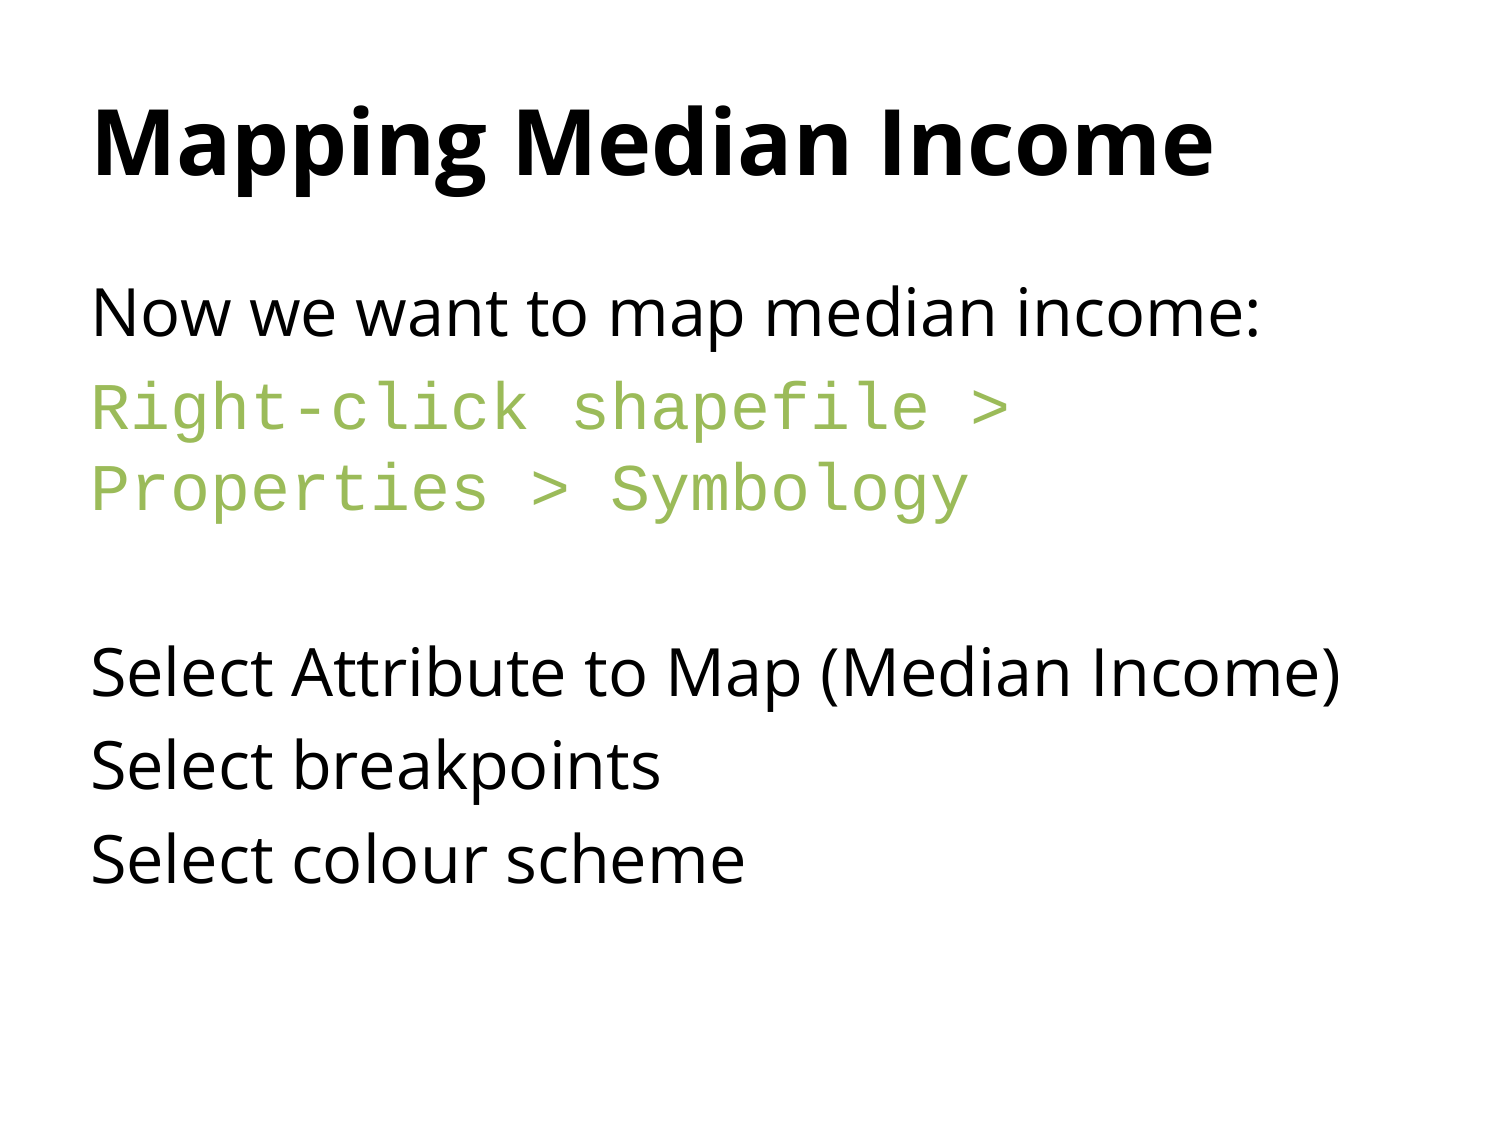

# Mapping Median Income
Now we want to map median income:
Right-click shapefile > Properties > Symbology

Select Attribute to Map (Median Income)
Select breakpoints
Select colour scheme